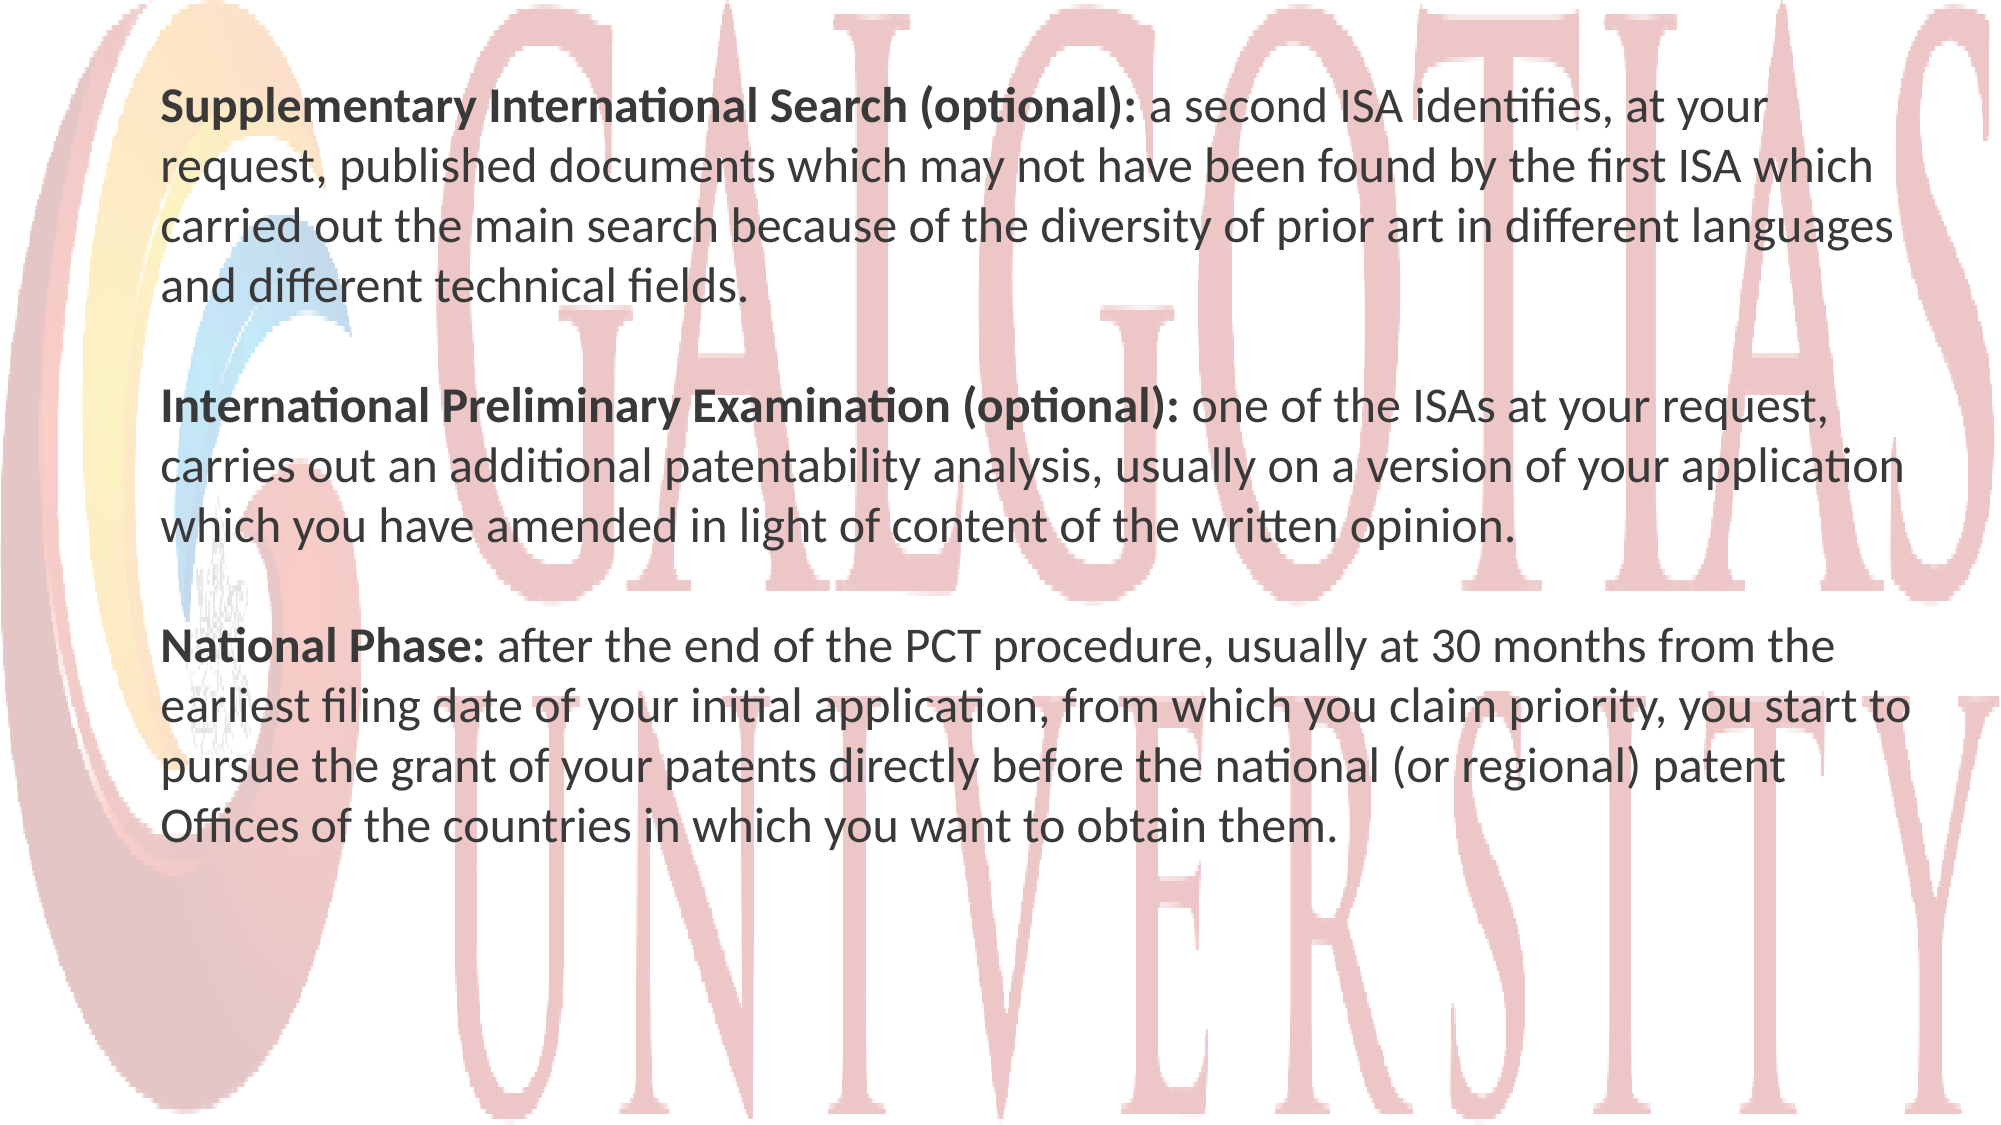

Supplementary International Search (optional): a second ISA identifies, at your request, published documents which may not have been found by the first ISA which carried out the main search because of the diversity of prior art in different languages and different technical fields.

International Preliminary Examination (optional): one of the ISAs at your request, carries out an additional patentability analysis, usually on a version of your application which you have amended in light of content of the written opinion.

National Phase: after the end of the PCT procedure, usually at 30 months from the earliest filing date of your initial application, from which you claim priority, you start to pursue the grant of your patents directly before the national (or regional) patent Offices of the countries in which you want to obtain them.